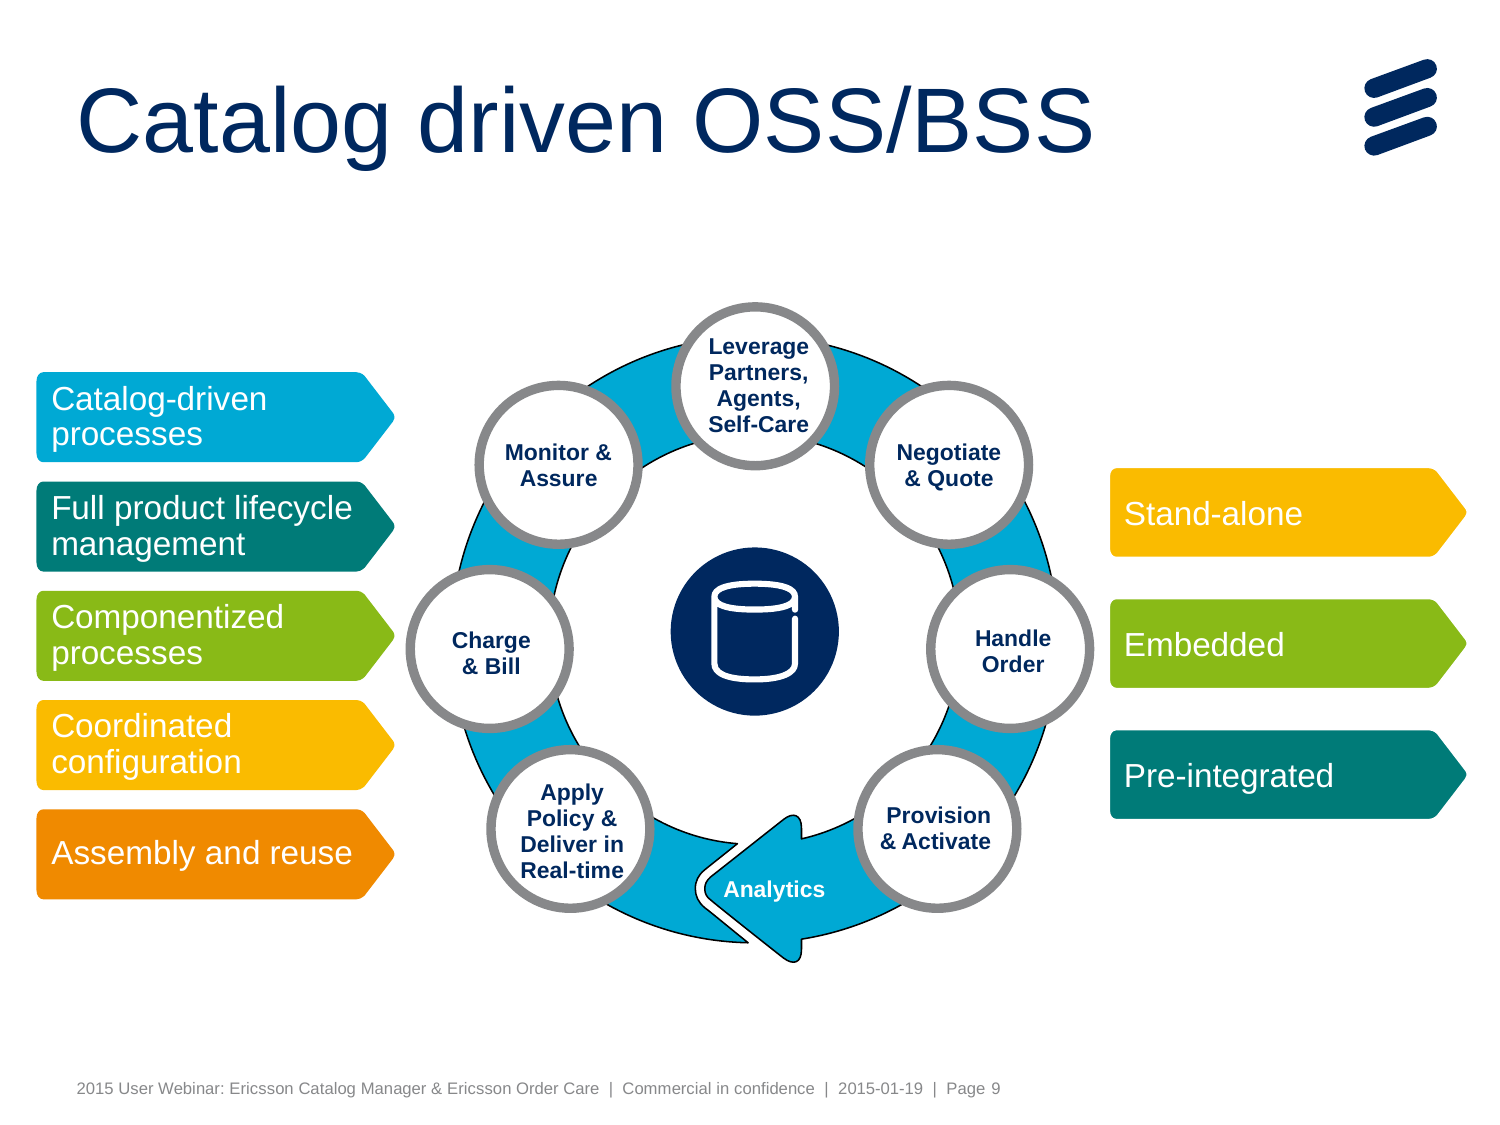

# Catalog driven OSS/BSS

Leverage Partners, Agents,
Self-Care

Catalog-driven
processes

Monitor & Assure
Negotiate
& Quote
Stand-alone
Full product lifecycle management

Handle
Order
Charge
& Bill

Componentized processes
Embedded
Coordinated configuration
Enterprise
catalog
Pre-integrated

 Provision
& Activate
Apply Policy & Deliver in Real-time
Assembly and reuse
Analytics